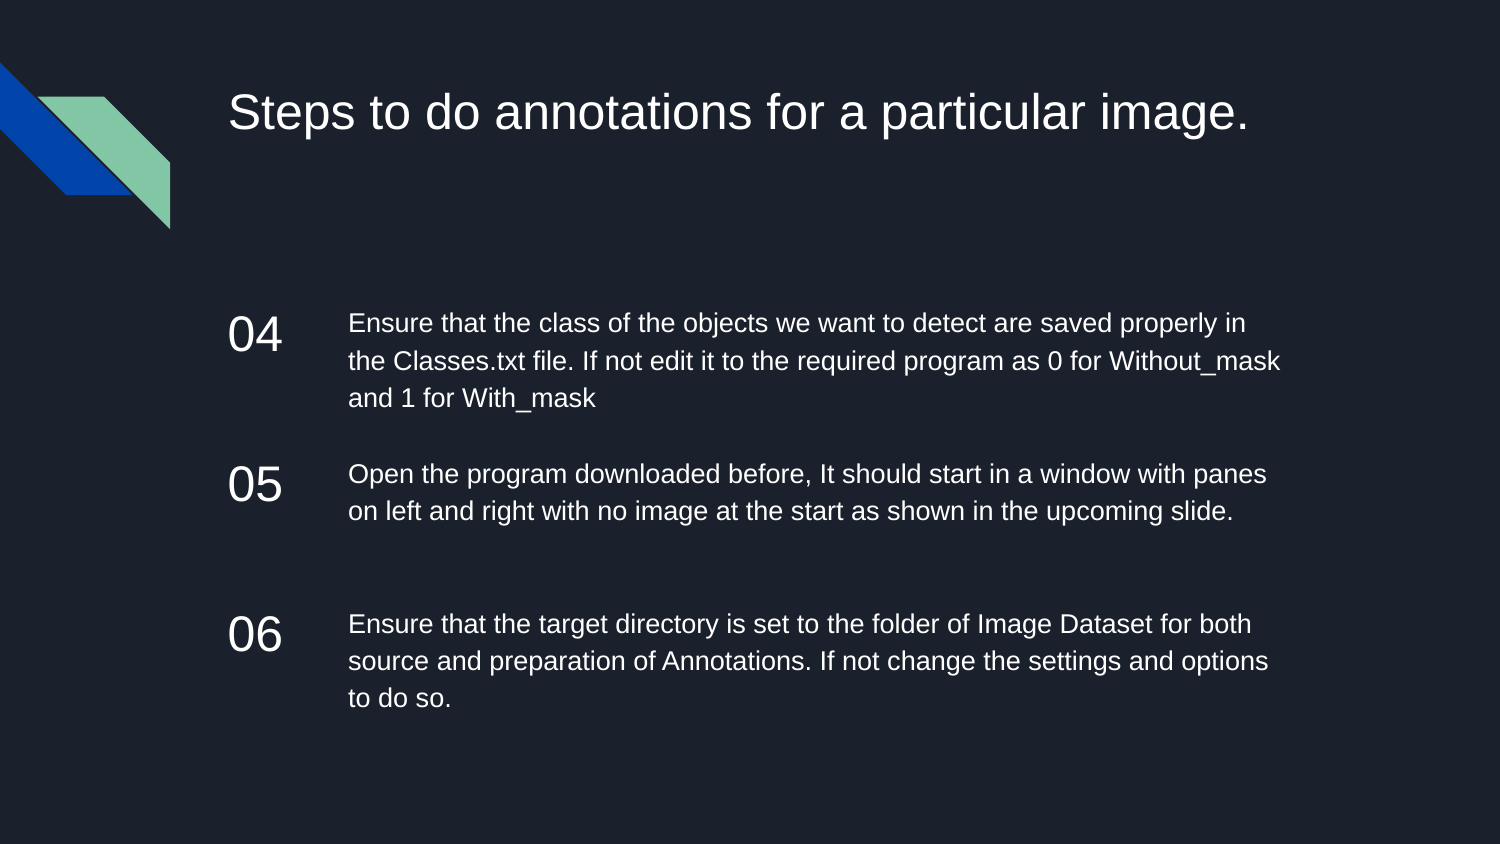

# Steps to do annotations for a particular image.
Ensure that the class of the objects we want to detect are saved properly in the Classes.txt file. If not edit it to the required program as 0 for Without_mask and 1 for With_mask
04

Open the program downloaded before, It should start in a window with panes on left and right with no image at the start as shown in the upcoming slide.
05

06
Ensure that the target directory is set to the folder of Image Dataset for both source and preparation of Annotations. If not change the settings and options to do so.